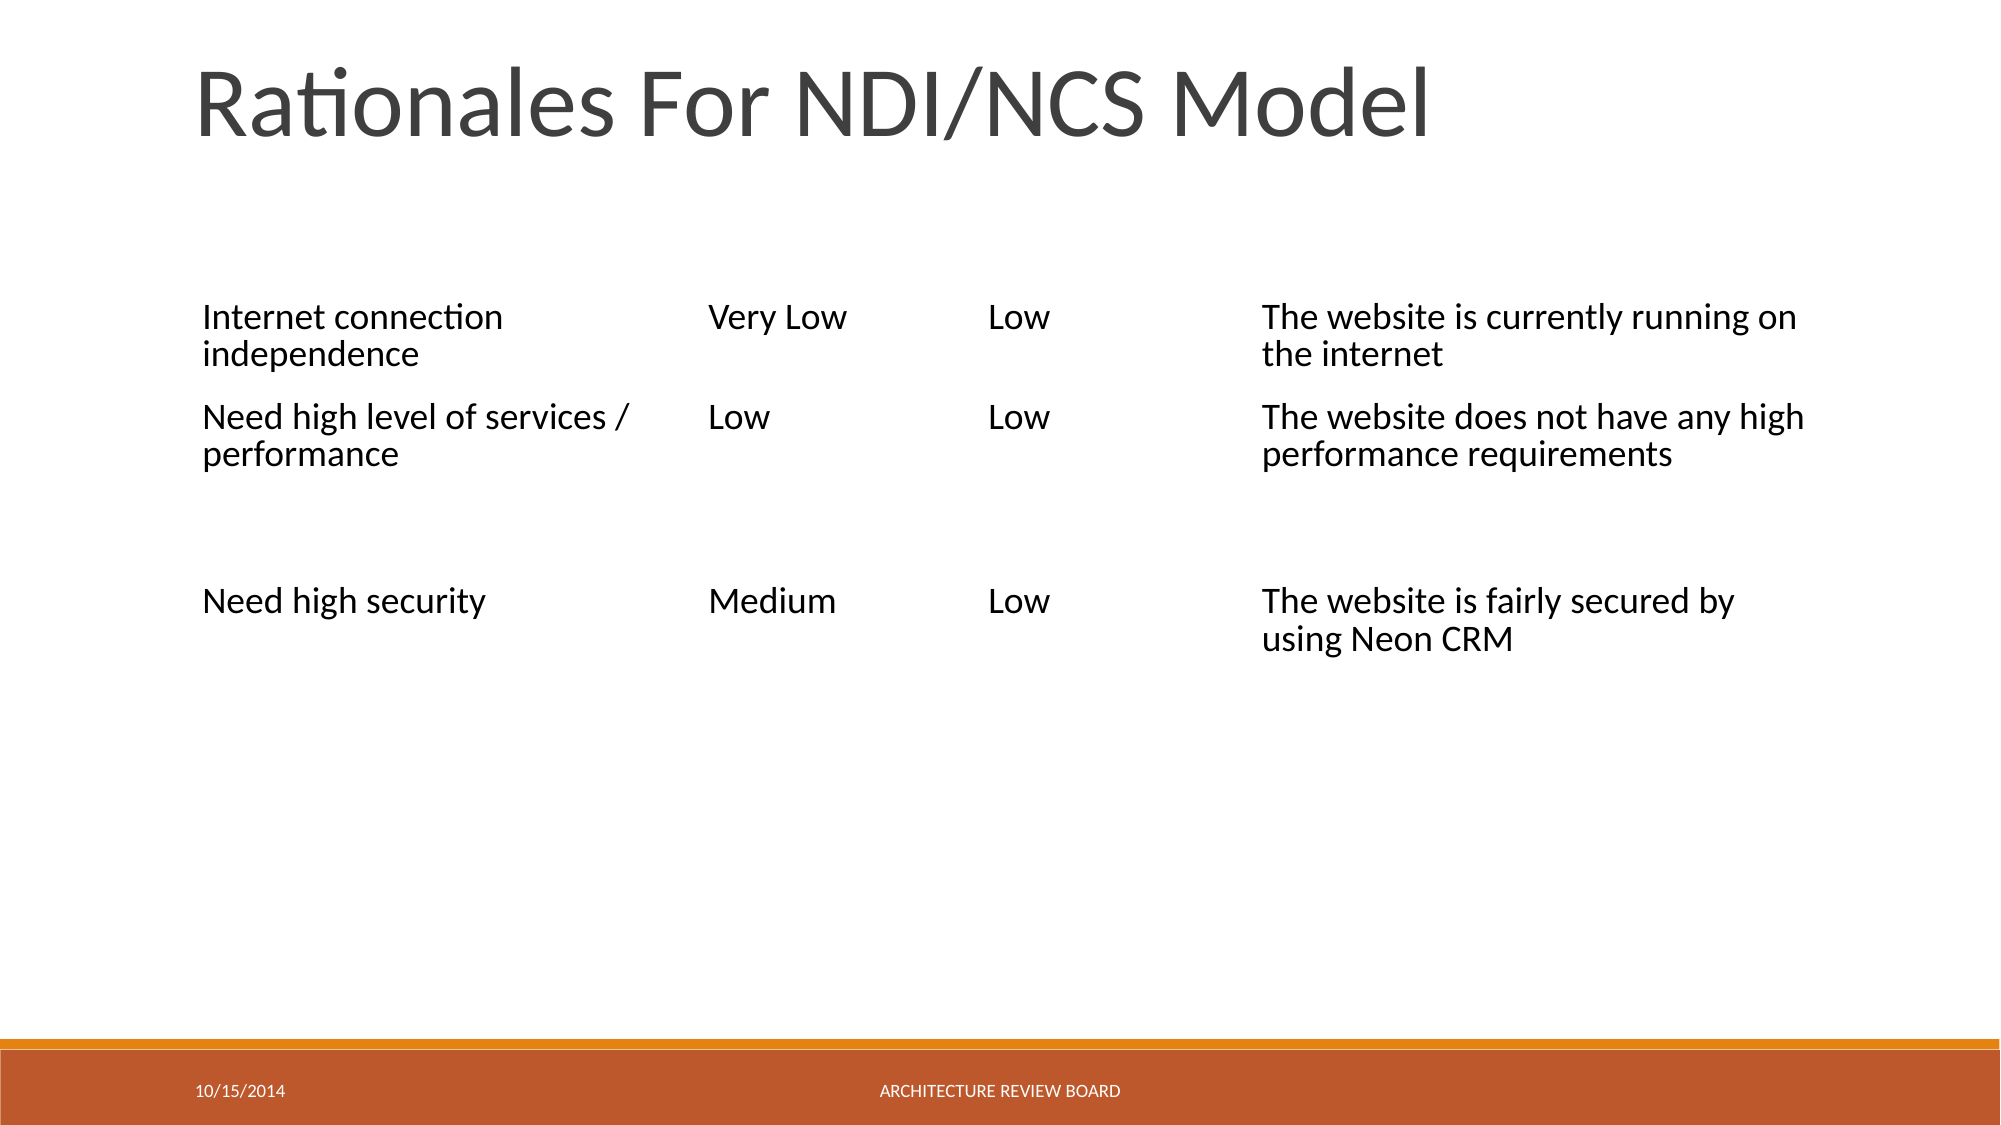

Rationales For NDI/NCS Model
| Internet connection independence | Very Low | Low | The website is currently running on the internet |
| --- | --- | --- | --- |
| Need high level of services / performance | Low | Low | The website does not have any high performance requirements |
| Need high security | Medium | Low | The website is fairly secured by using Neon CRM |
10/15/2014
ARCHITECTURE REVIEW BOARD